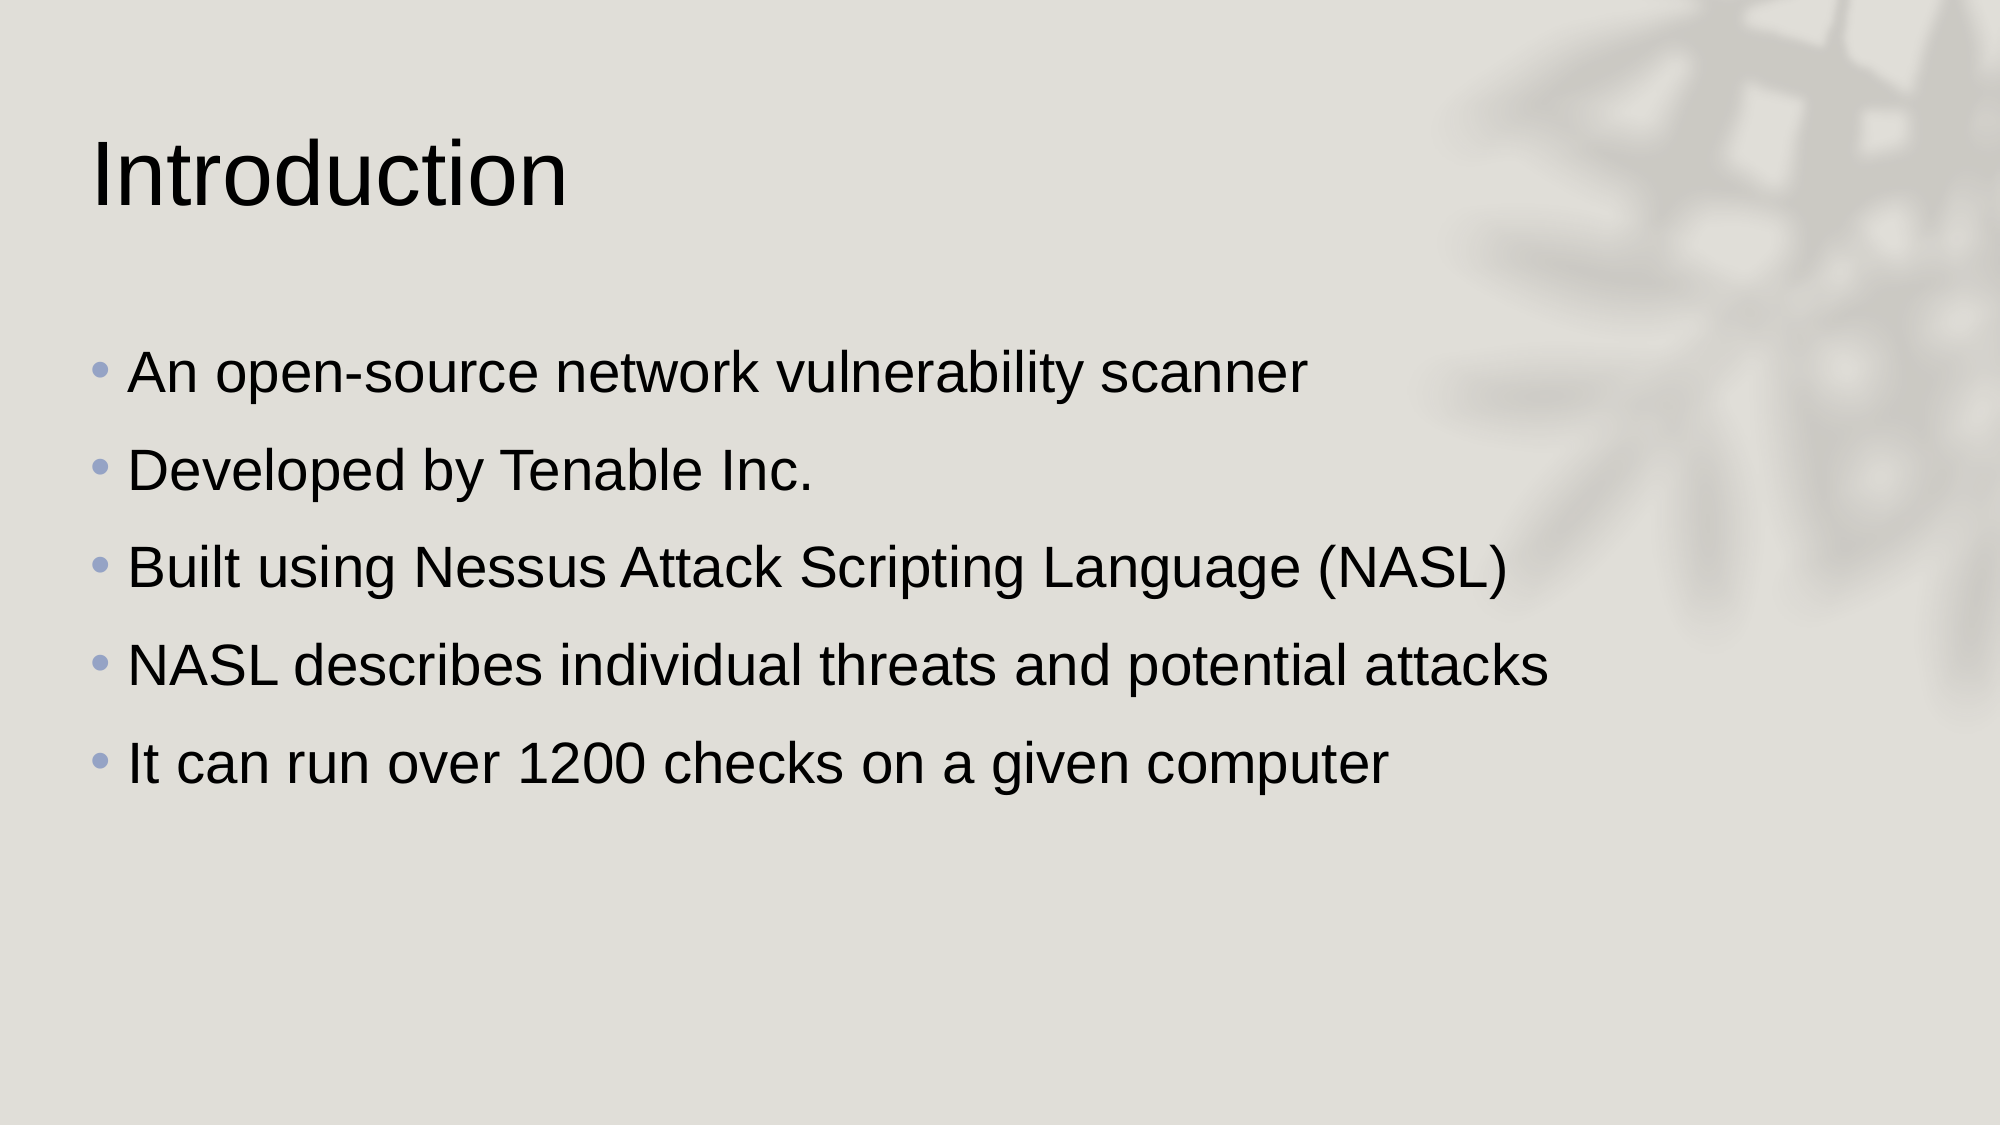

# Introduction
An open-source network vulnerability scanner
Developed by Tenable Inc.
Built using Nessus Attack Scripting Language (NASL)
NASL describes individual threats and potential attacks
It can run over 1200 checks on a given computer